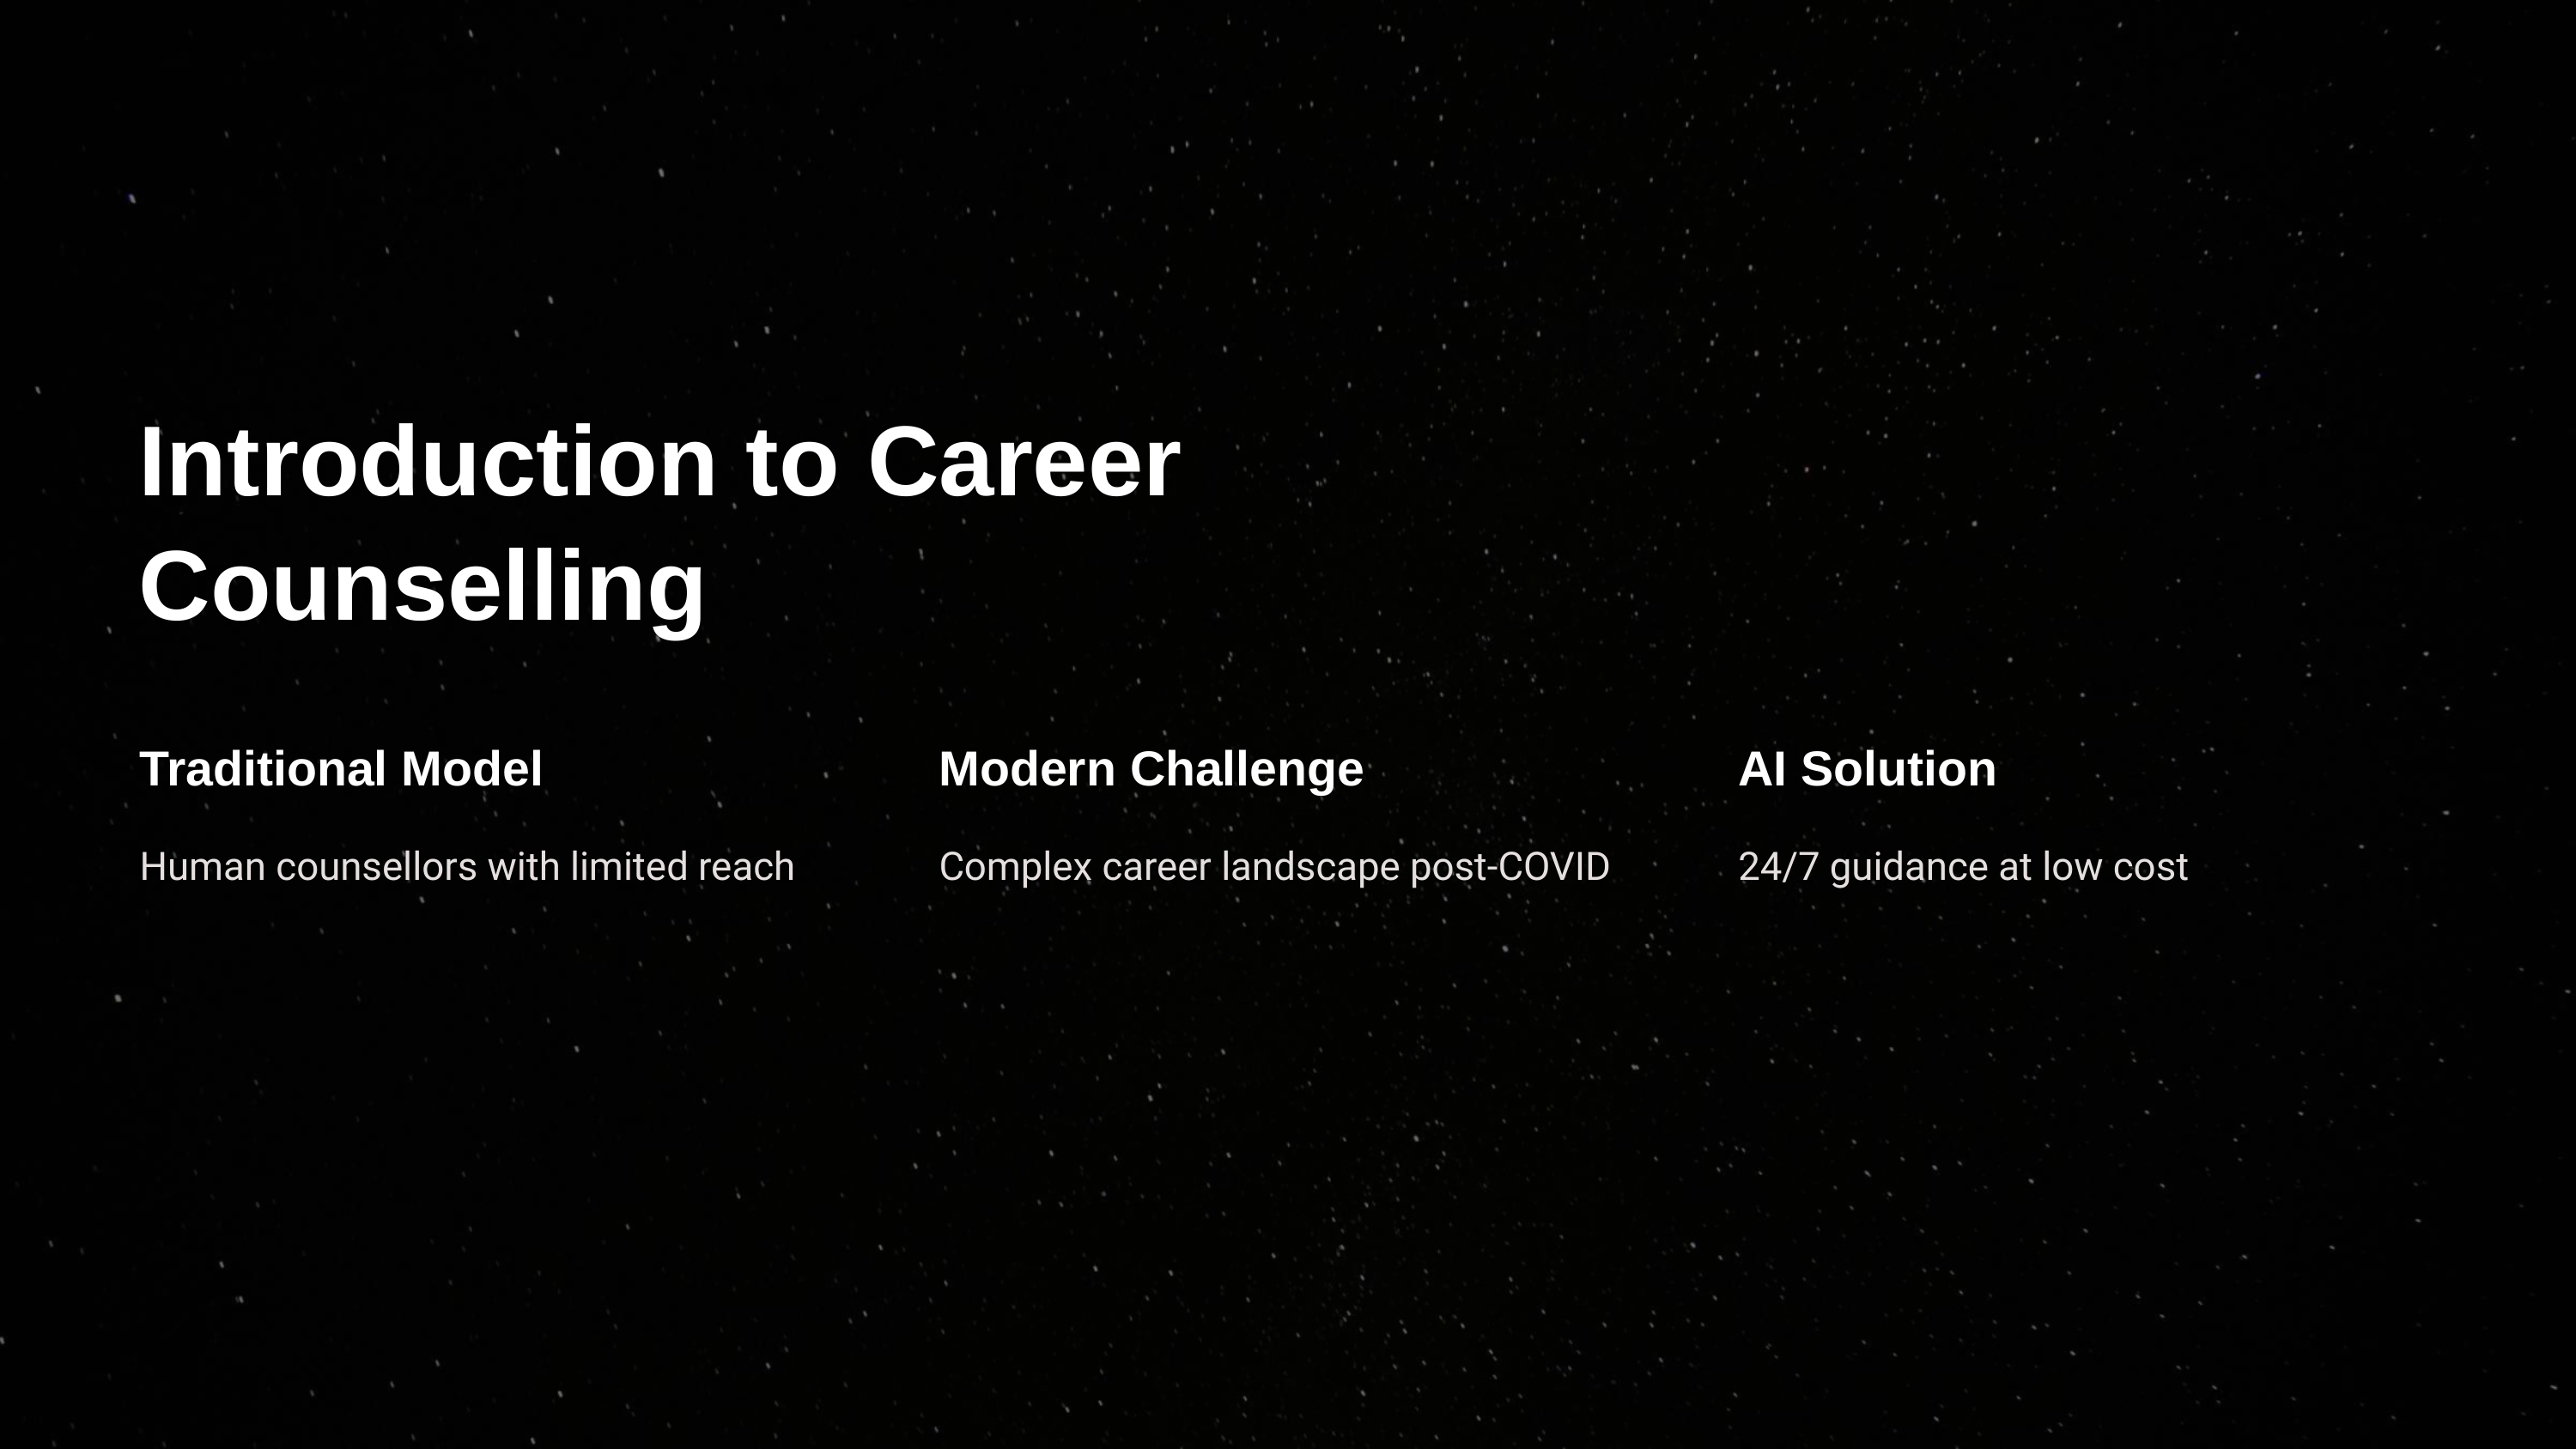

Introduction to Career Counselling
Traditional Model
Modern Challenge
AI Solution
Human counsellors with limited reach
Complex career landscape post-COVID
24/7 guidance at low cost